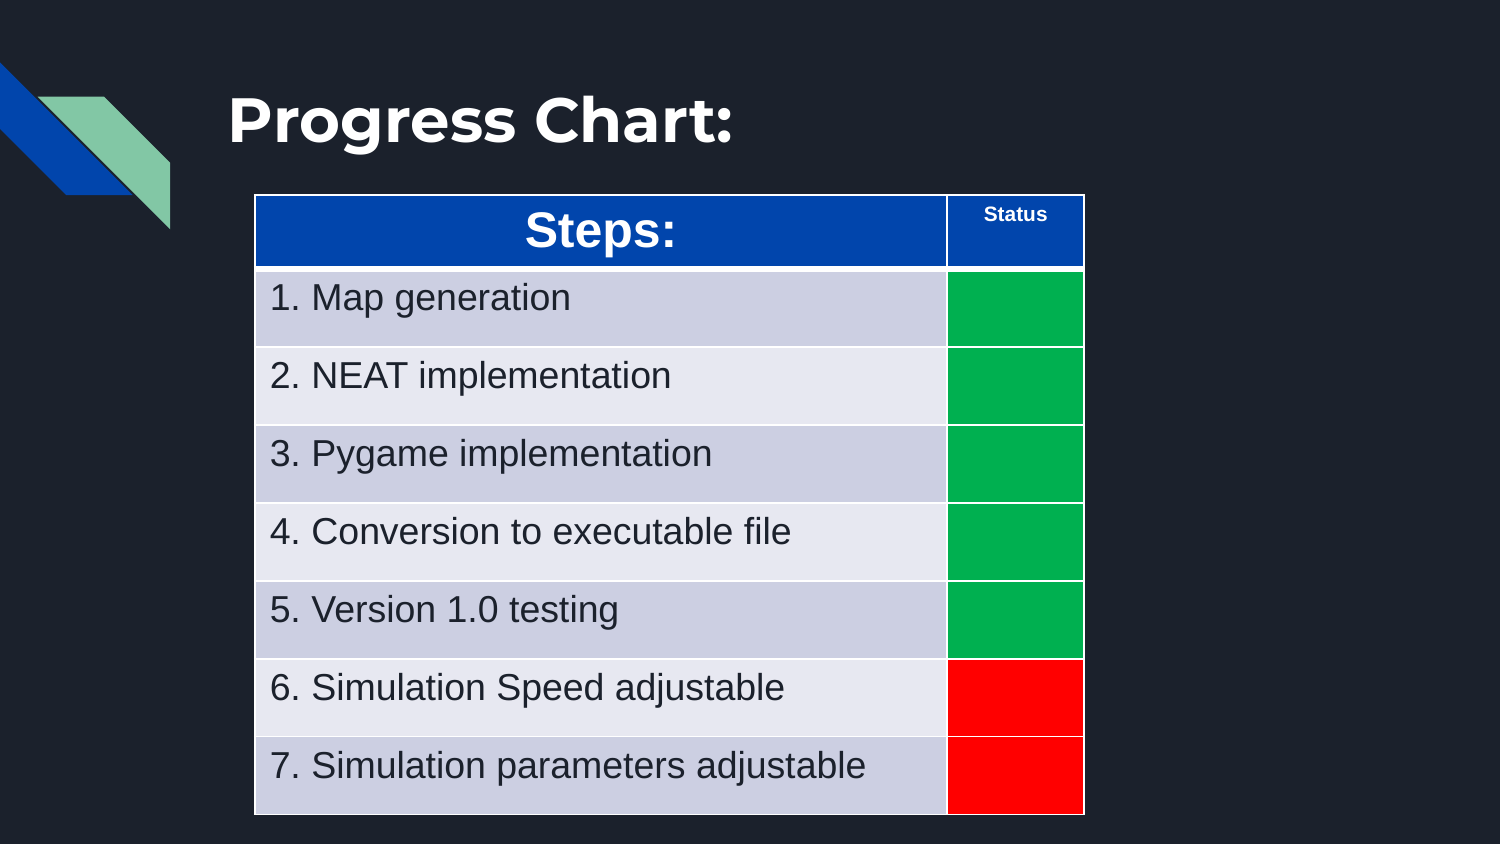

# Progress Chart:
| Steps: | Status |
| --- | --- |
| 1. Map generation |  |
| 2. NEAT implementation |  |
| 3. Pygame implementation |  |
| 4. Conversion to executable file |  |
| 5. Version 1.0 testing |  |
| 6. Simulation Speed adjustable |  |
| 7. Simulation parameters adjustable |  |